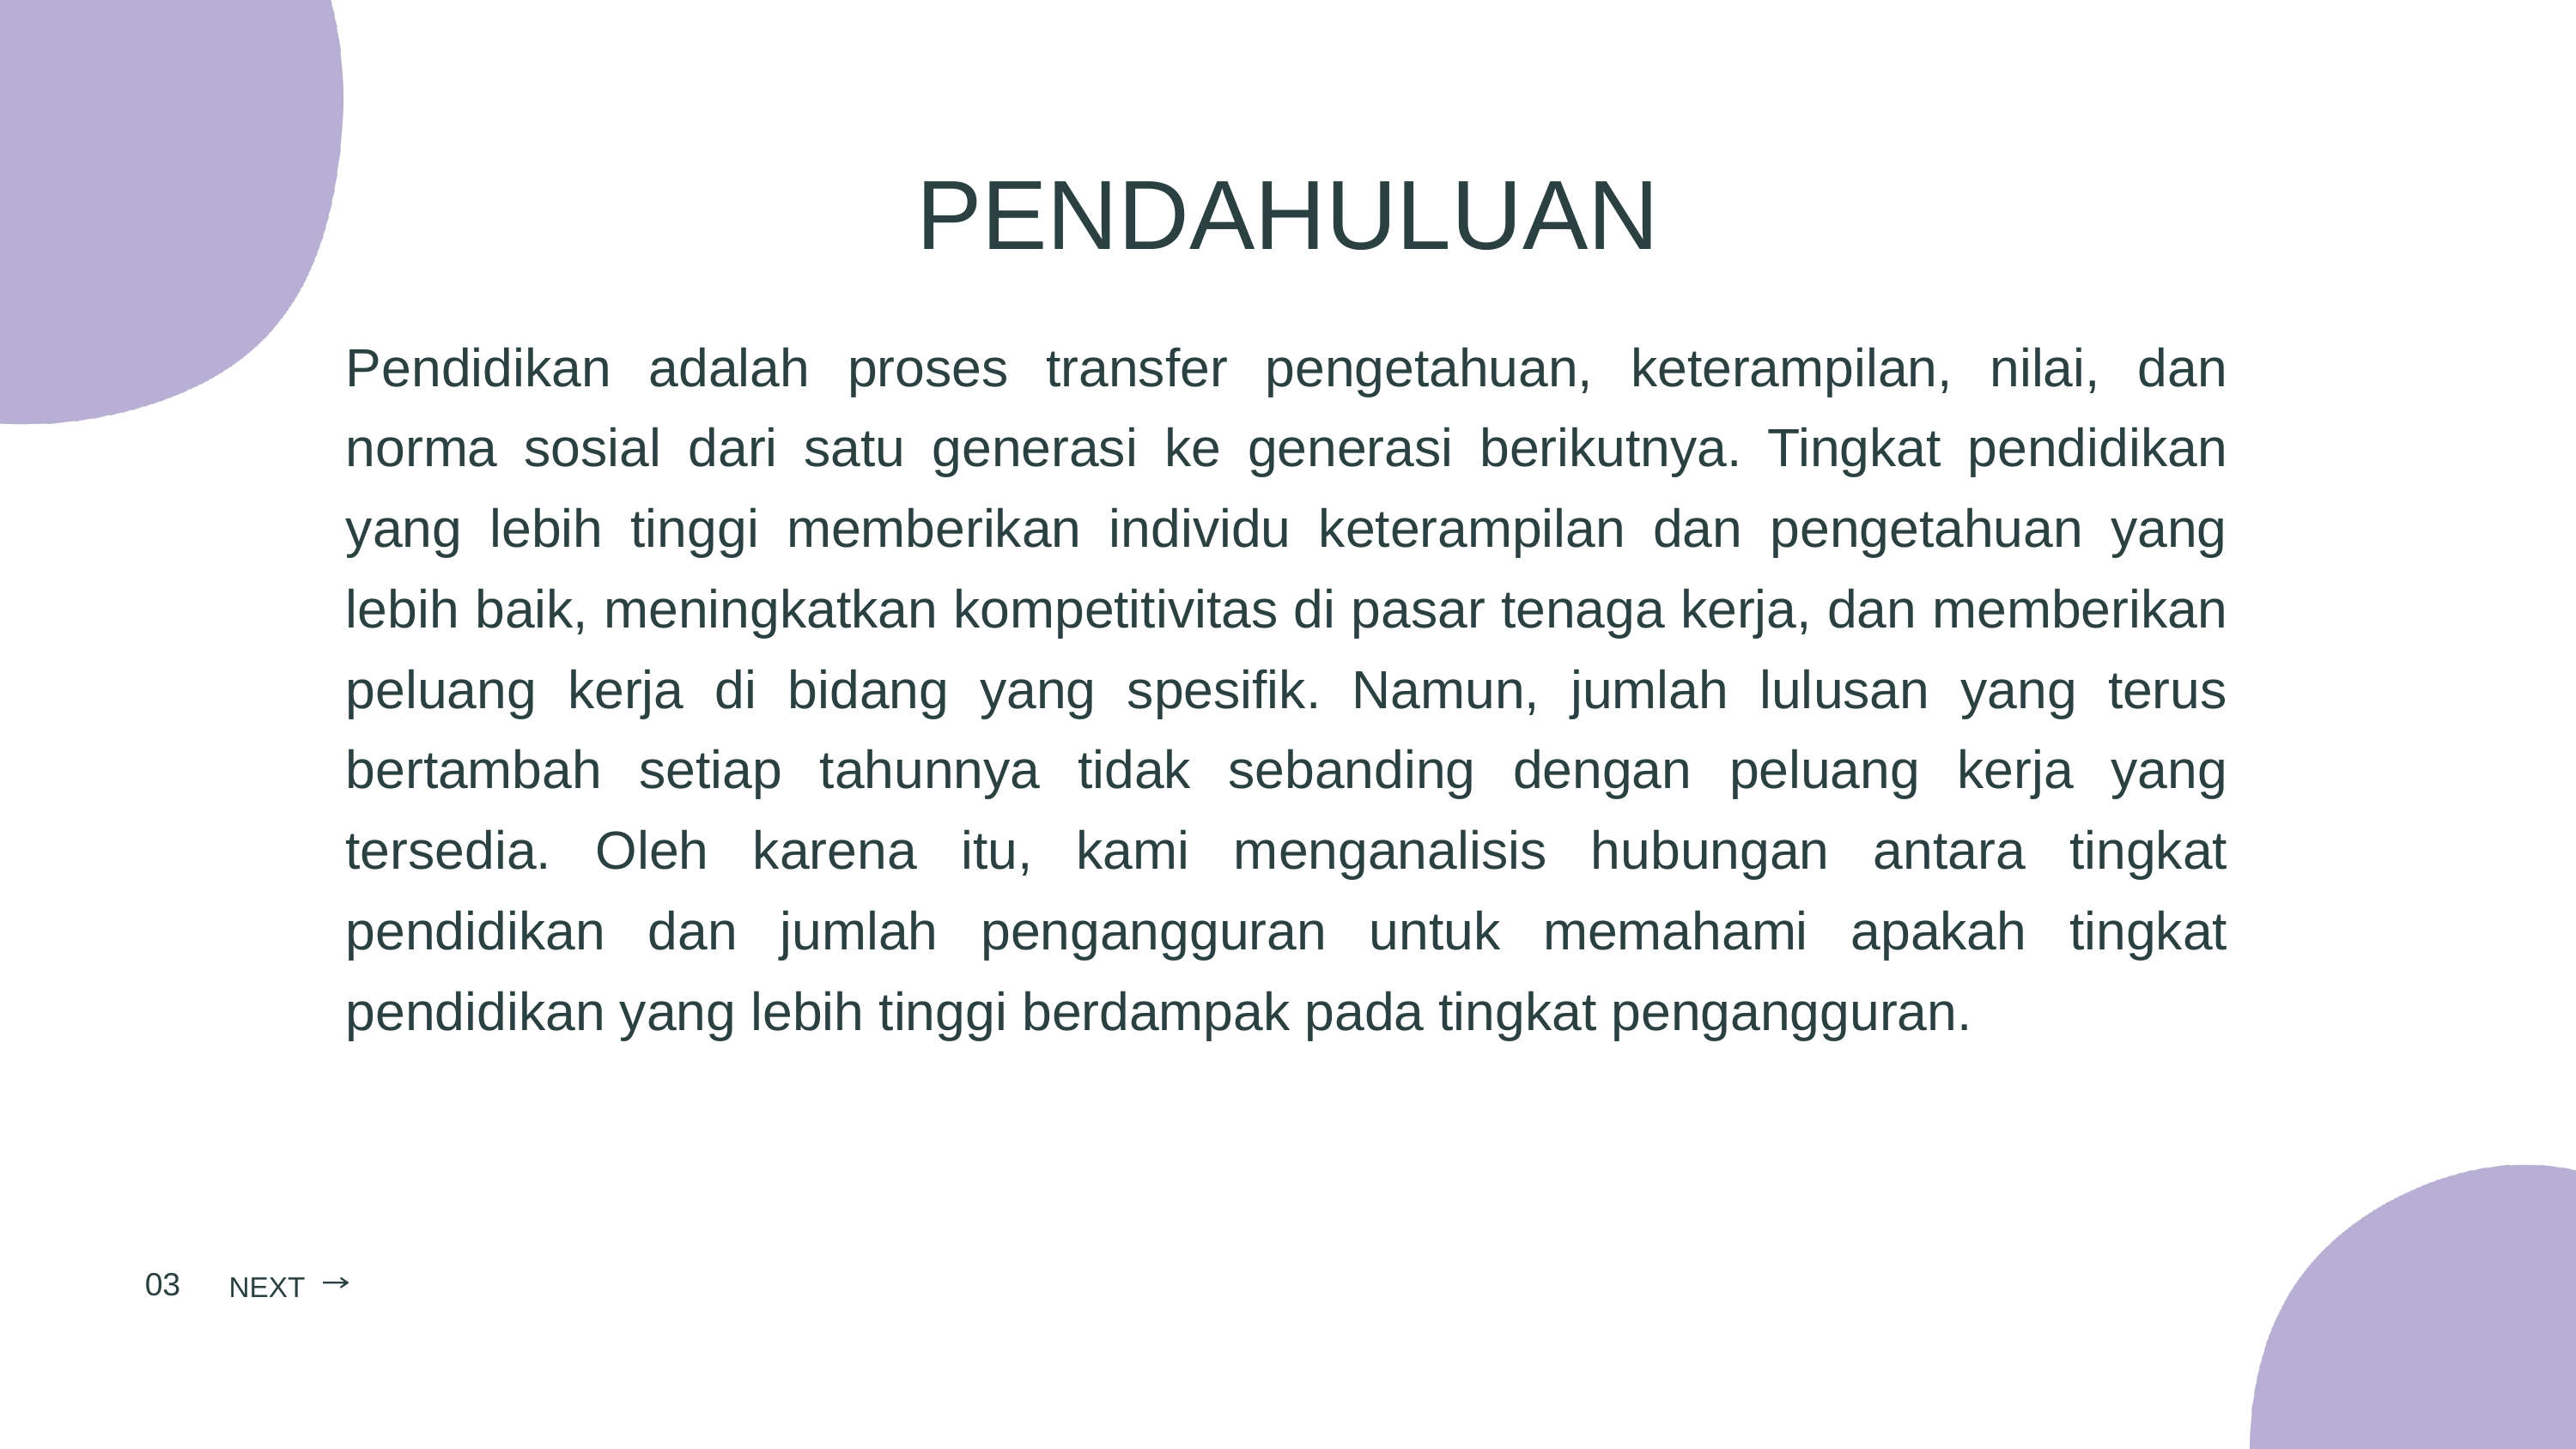

PENDAHULUAN
Pendidikan adalah proses transfer pengetahuan, keterampilan, nilai, dan norma sosial dari satu generasi ke generasi berikutnya. Tingkat pendidikan yang lebih tinggi memberikan individu keterampilan dan pengetahuan yang lebih baik, meningkatkan kompetitivitas di pasar tenaga kerja, dan memberikan peluang kerja di bidang yang spesifik. Namun, jumlah lulusan yang terus bertambah setiap tahunnya tidak sebanding dengan peluang kerja yang tersedia. Oleh karena itu, kami menganalisis hubungan antara tingkat pendidikan dan jumlah pengangguran untuk memahami apakah tingkat pendidikan yang lebih tinggi berdampak pada tingkat pengangguran.

03
NEXT